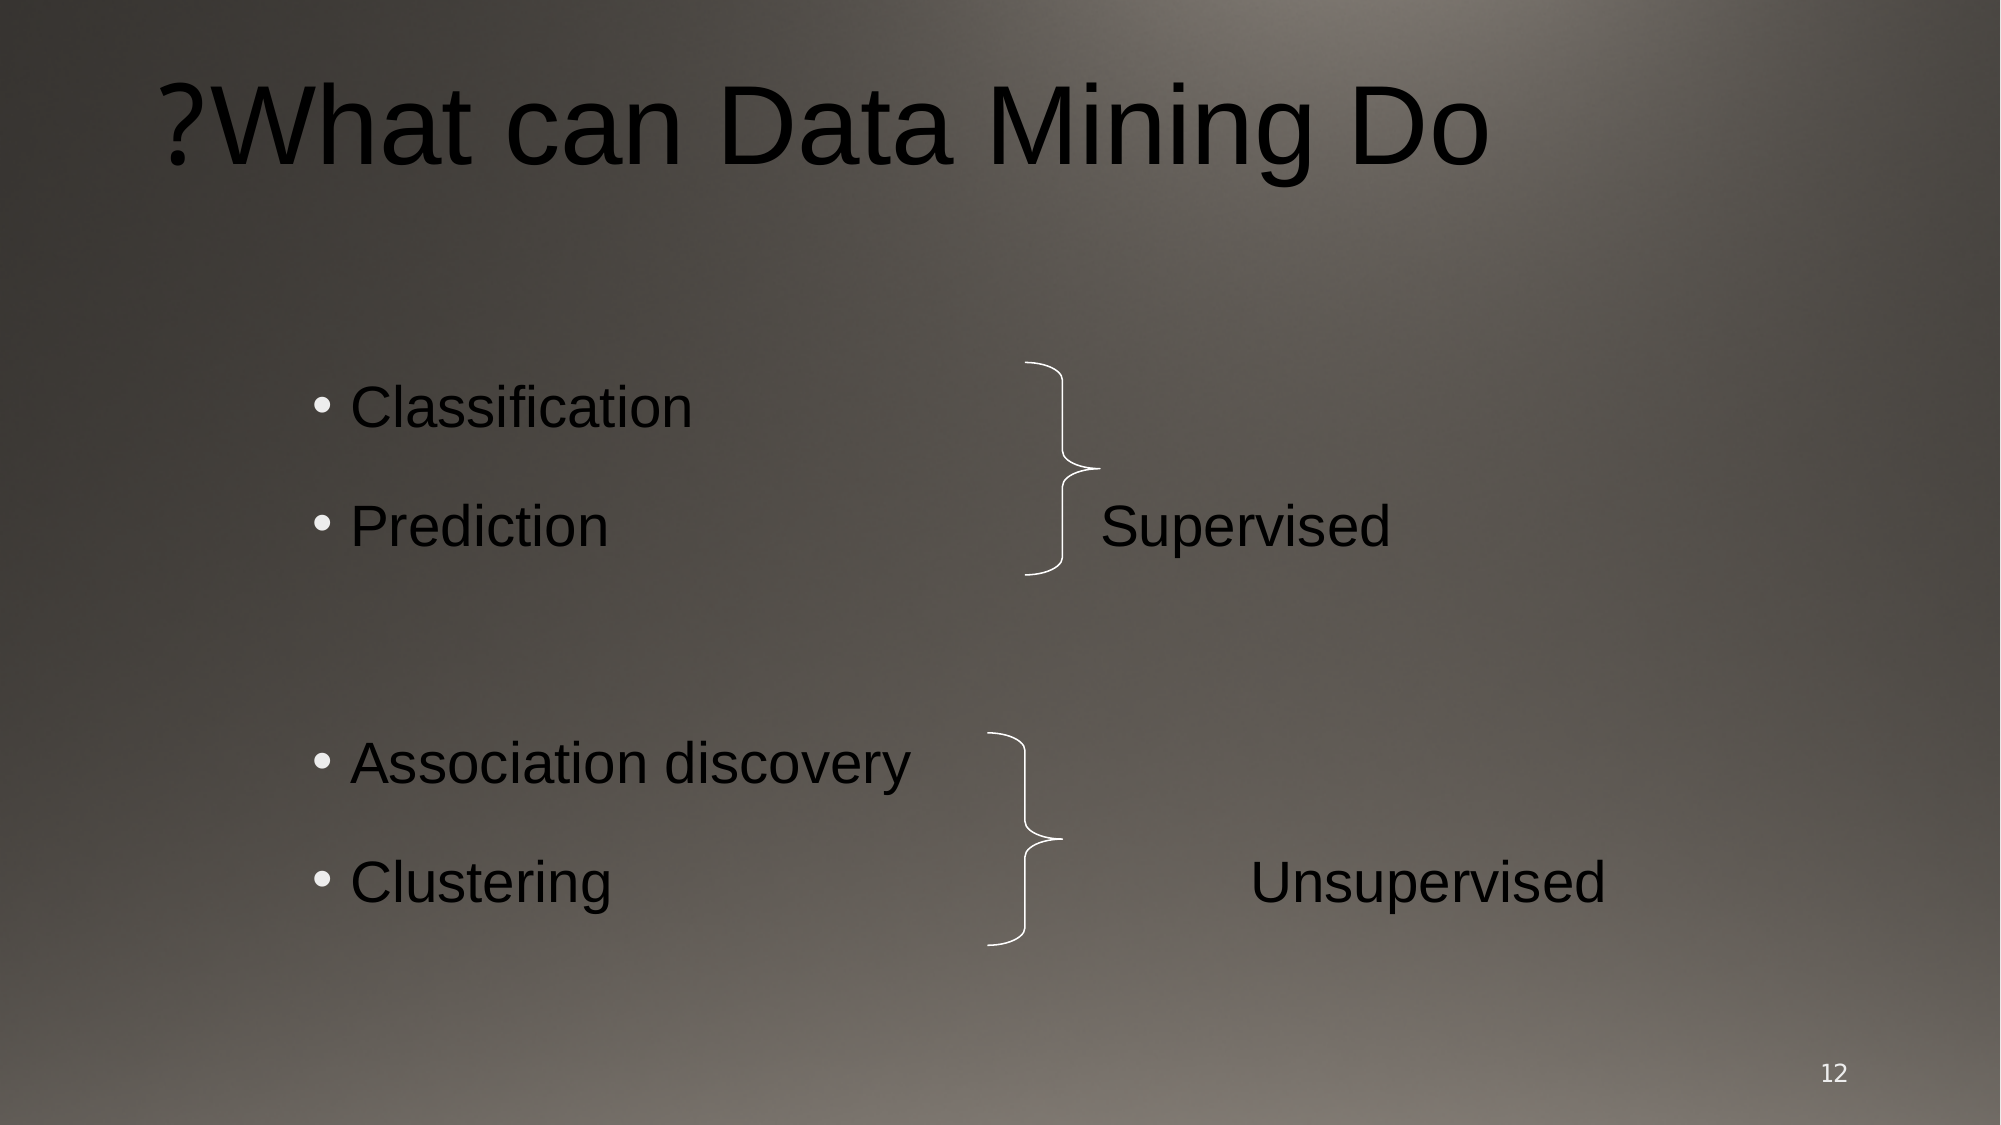

# What can Data Mining Do?
Classification
Prediction 				Supervised

Association discovery
Clustering					Unsupervised

12